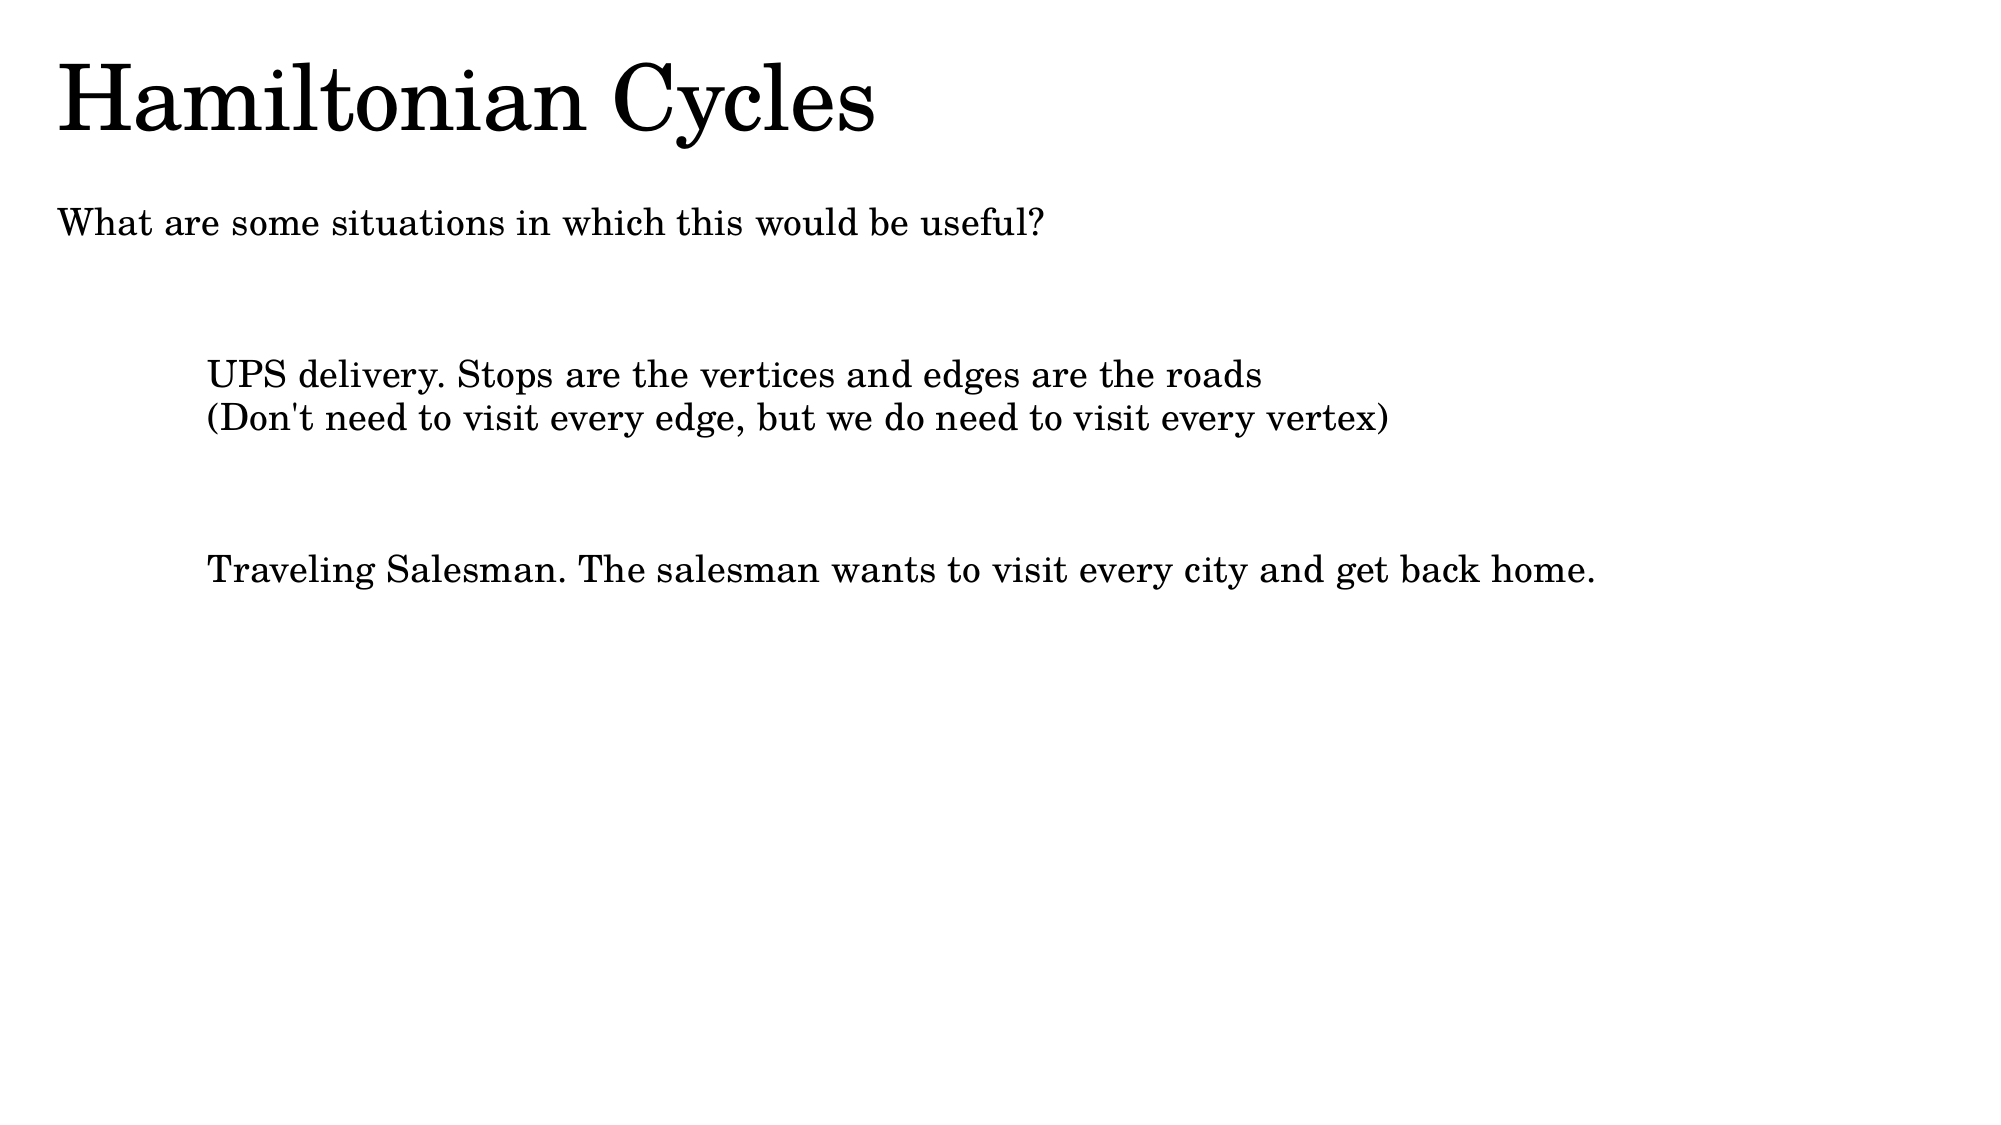

# Hamiltonian Cycles
What are some situations in which this would be useful?

	UPS delivery. Stops are the vertices and edges are the roads
	(Don't need to visit every edge, but we do need to visit every vertex)

	Traveling Salesman. The salesman wants to visit every city and get back home.